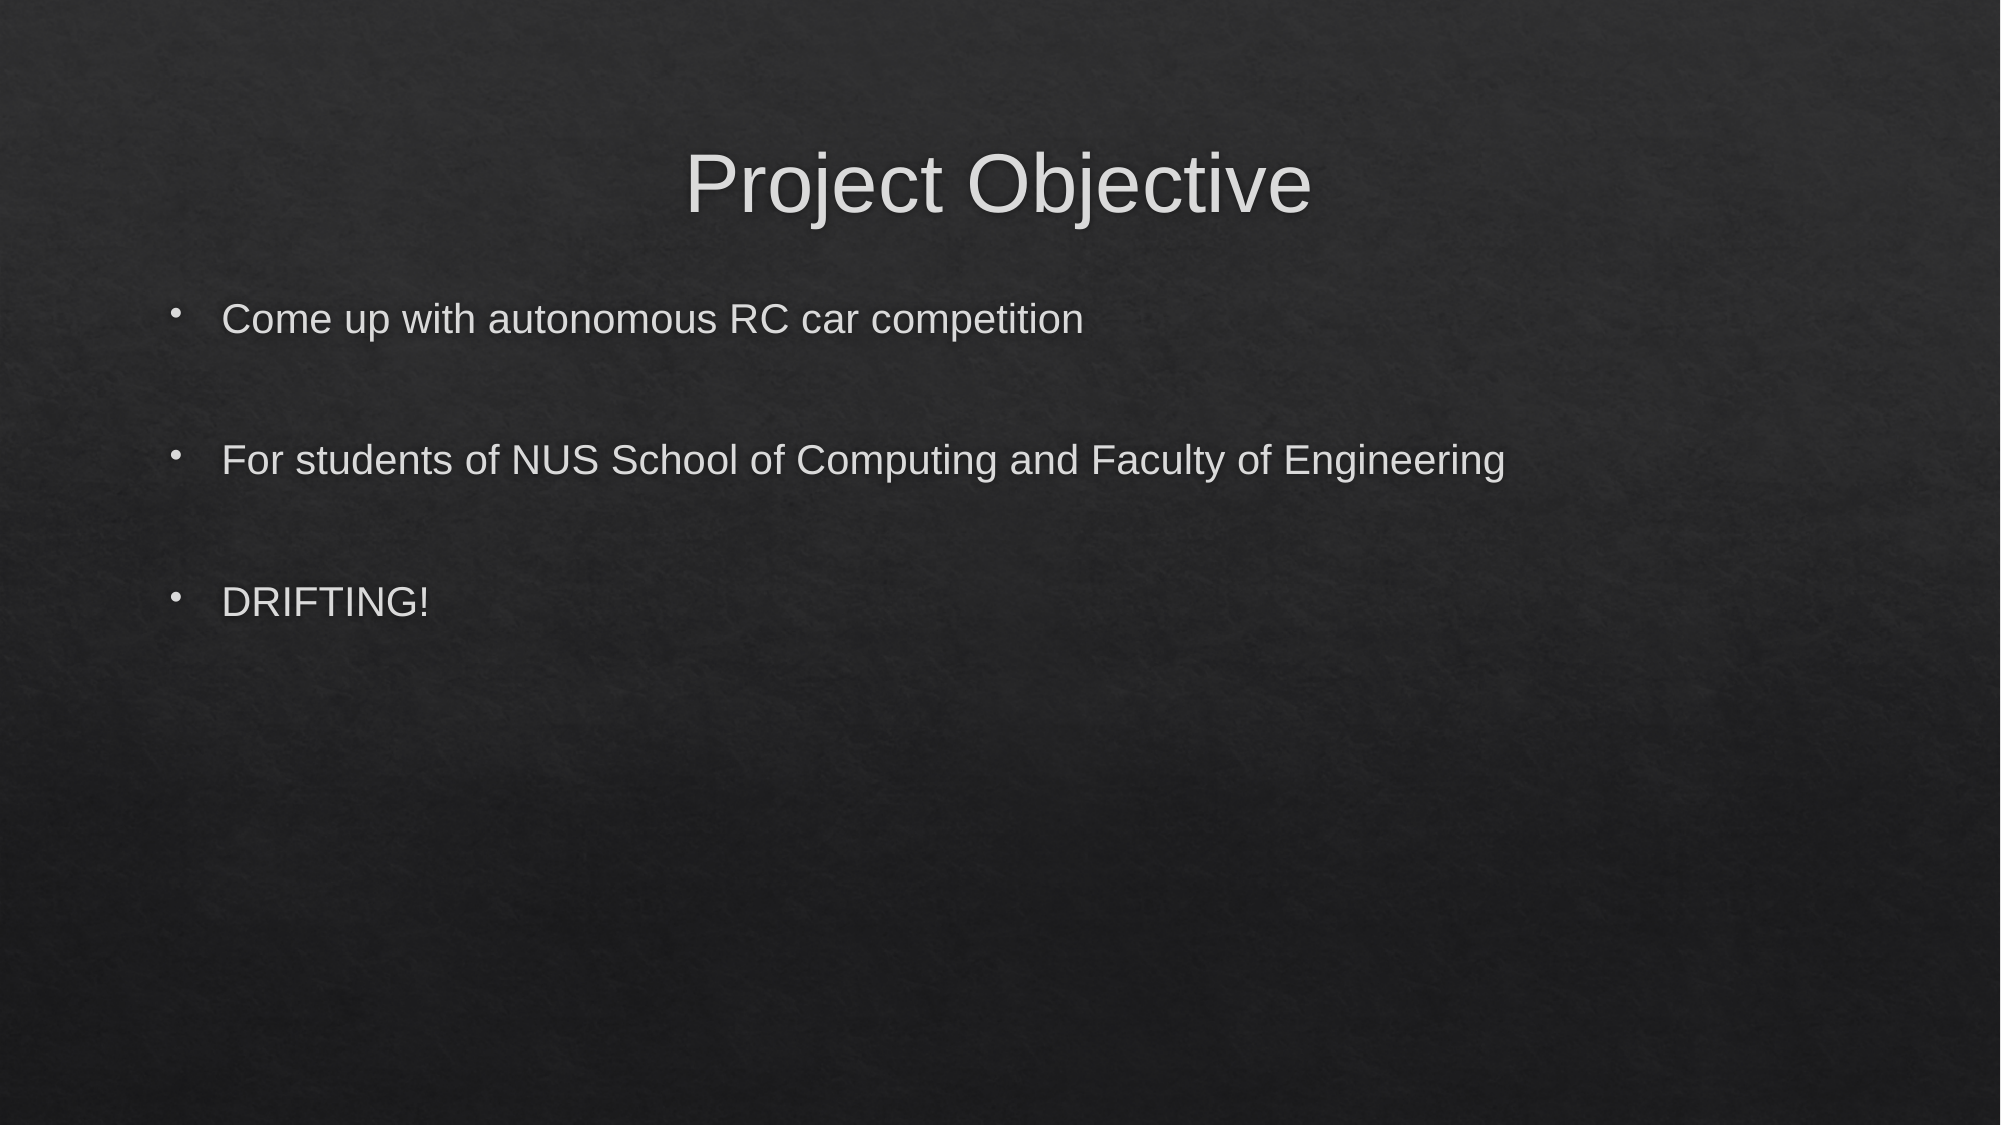

# Project Objective
Come up with autonomous RC car competition

For students of NUS School of Computing and Faculty of Engineering

DRIFTING!